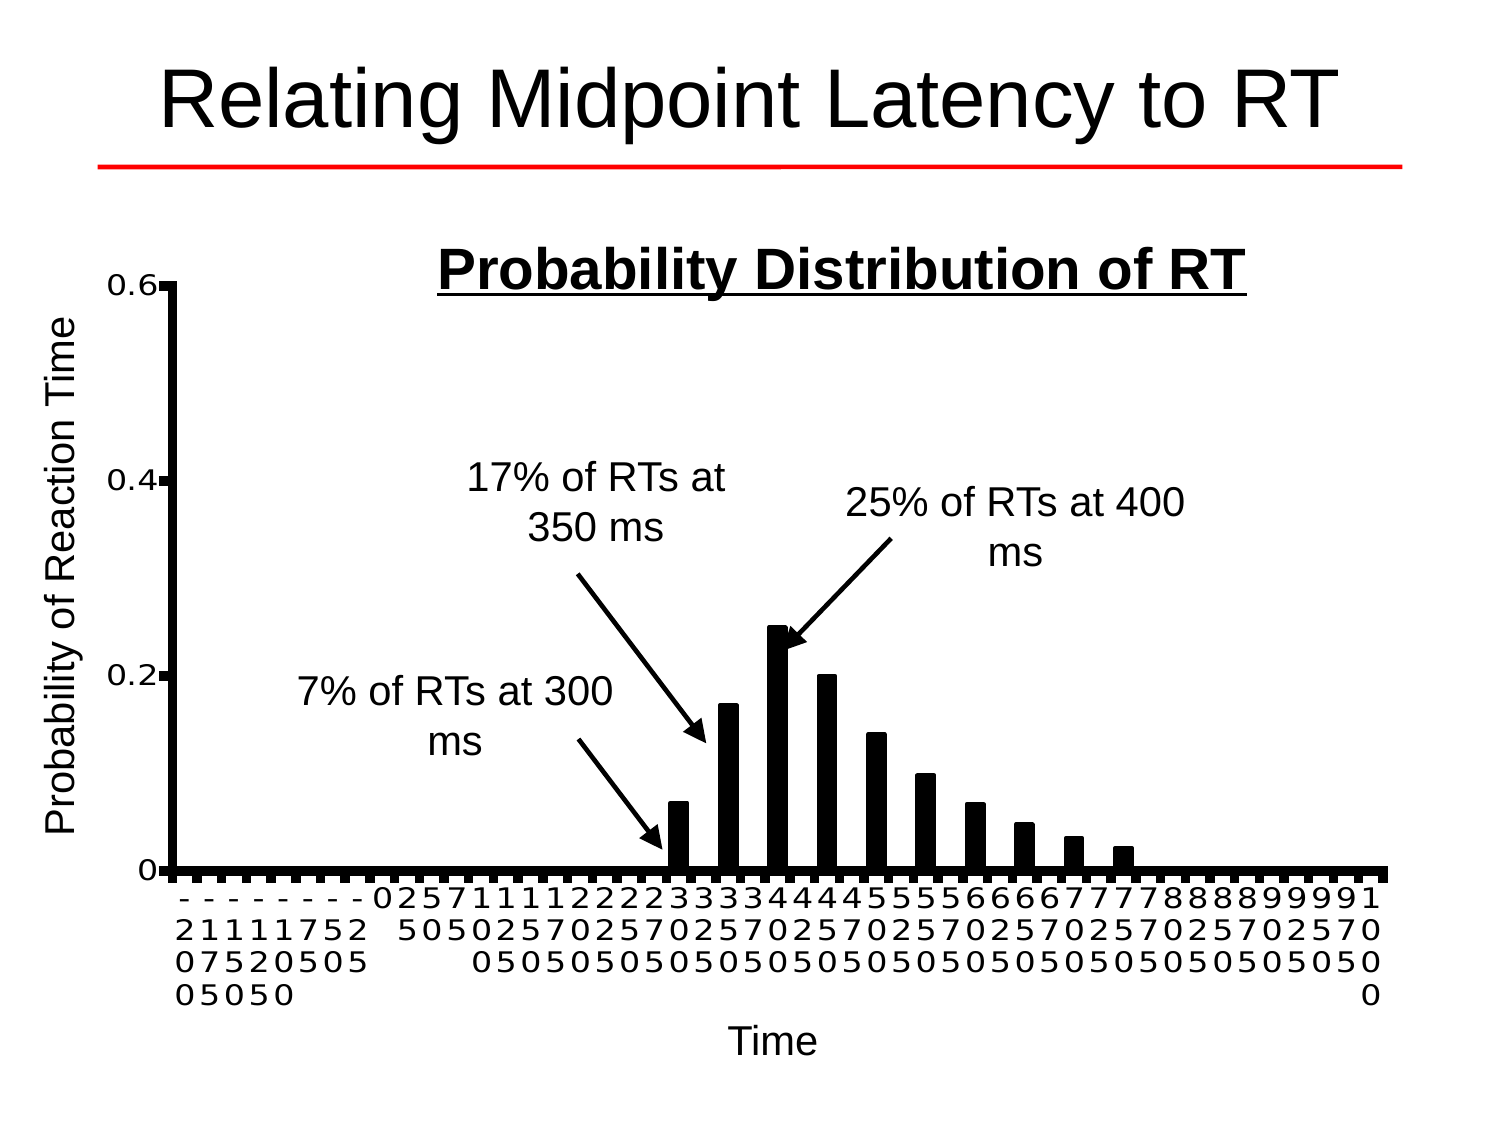

# Relating Midpoint Latency to RT

Probability Distribution of RT

### Chart

| Category |  |
|---|---|
| -200.0 | 0.0 |
| -175.0 | 0.0 |
| -150.0 | 0.0 |
| -125.0 | 0.0 |
| -100.0 | 0.0 |
| -75.0 | 0.0 |
| -50.0 | 0.0 |
| -25.0 | 0.0 |
| 0.0 | 0.0 |
| 25.0 | 0.0 |
| 50.0 | 0.0 |
| 75.0 | 0.0 |
| 100.0 | 0.0 |
| 125.0 | 0.0 |
| 150.0 | 0.0 |
| 175.0 | 0.0 |
| 200.0 | 0.0 |
| 225.0 | 0.0 |
| 250.0 | 0.0 |
| 275.0 | 0.0 |
| 300.0 | 0.07 |
| 325.0 | 0.0 |
| 350.0 | 0.17 |
| 375.0 | 0.0 |
| 400.0 | 0.25 |
| 425.0 | 0.0 |
| 450.0 | 0.2 |
| 475.0 | 0.0 |
| 500.0 | 0.14 |
| 525.0 | 0.0 |
| 550.0 | 0.098 |
| 575.0 | 0.0 |
| 600.0 | 0.0686 |
| 625.0 | 0.0 |
| 650.0 | 0.04802 |
| 675.0 | 0.0 |
| 700.0 | 0.033614 |
| 725.0 | 0.0 |
| 750.0 | 0.0235298 |
| 775.0 | 0.0 |
| 800.0 | 0.0 |
| 825.0 | 0.0 |
| 850.0 | 0.0 |
| 875.0 | 0.0 |
| 900.0 | 0.0 |
| 925.0 | 0.0 |
| 950.0 | 0.0 |
| 975.0 | 0.0 |
| 1000.0 | 0.0 |
17% of RTs at 350 ms
25% of RTs at 400 ms
Probability of Reaction Time
7% of RTs at 300 ms
Time